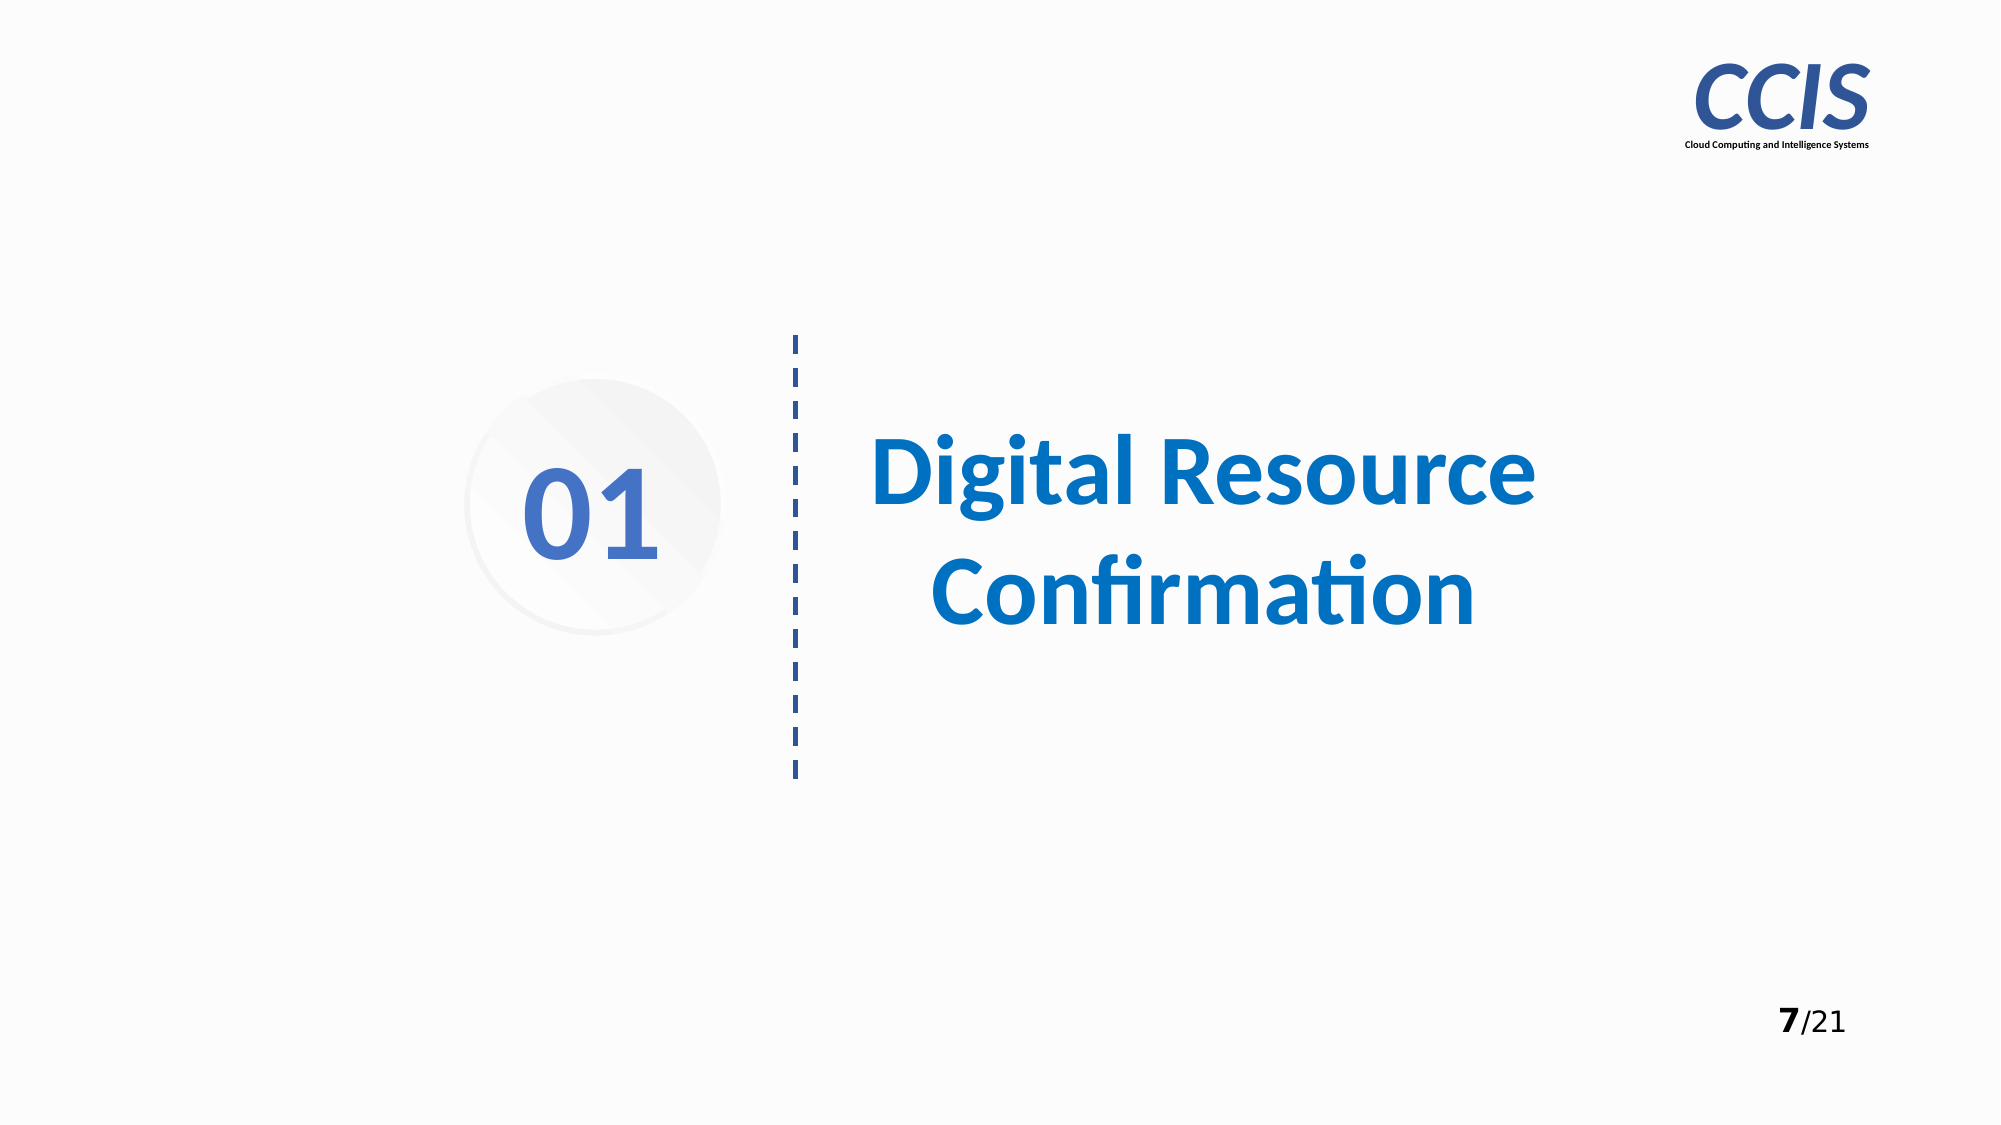

CCIS
Cloud Computing and Intelligence Systems

Digital Resource Confirmation
01

7/21